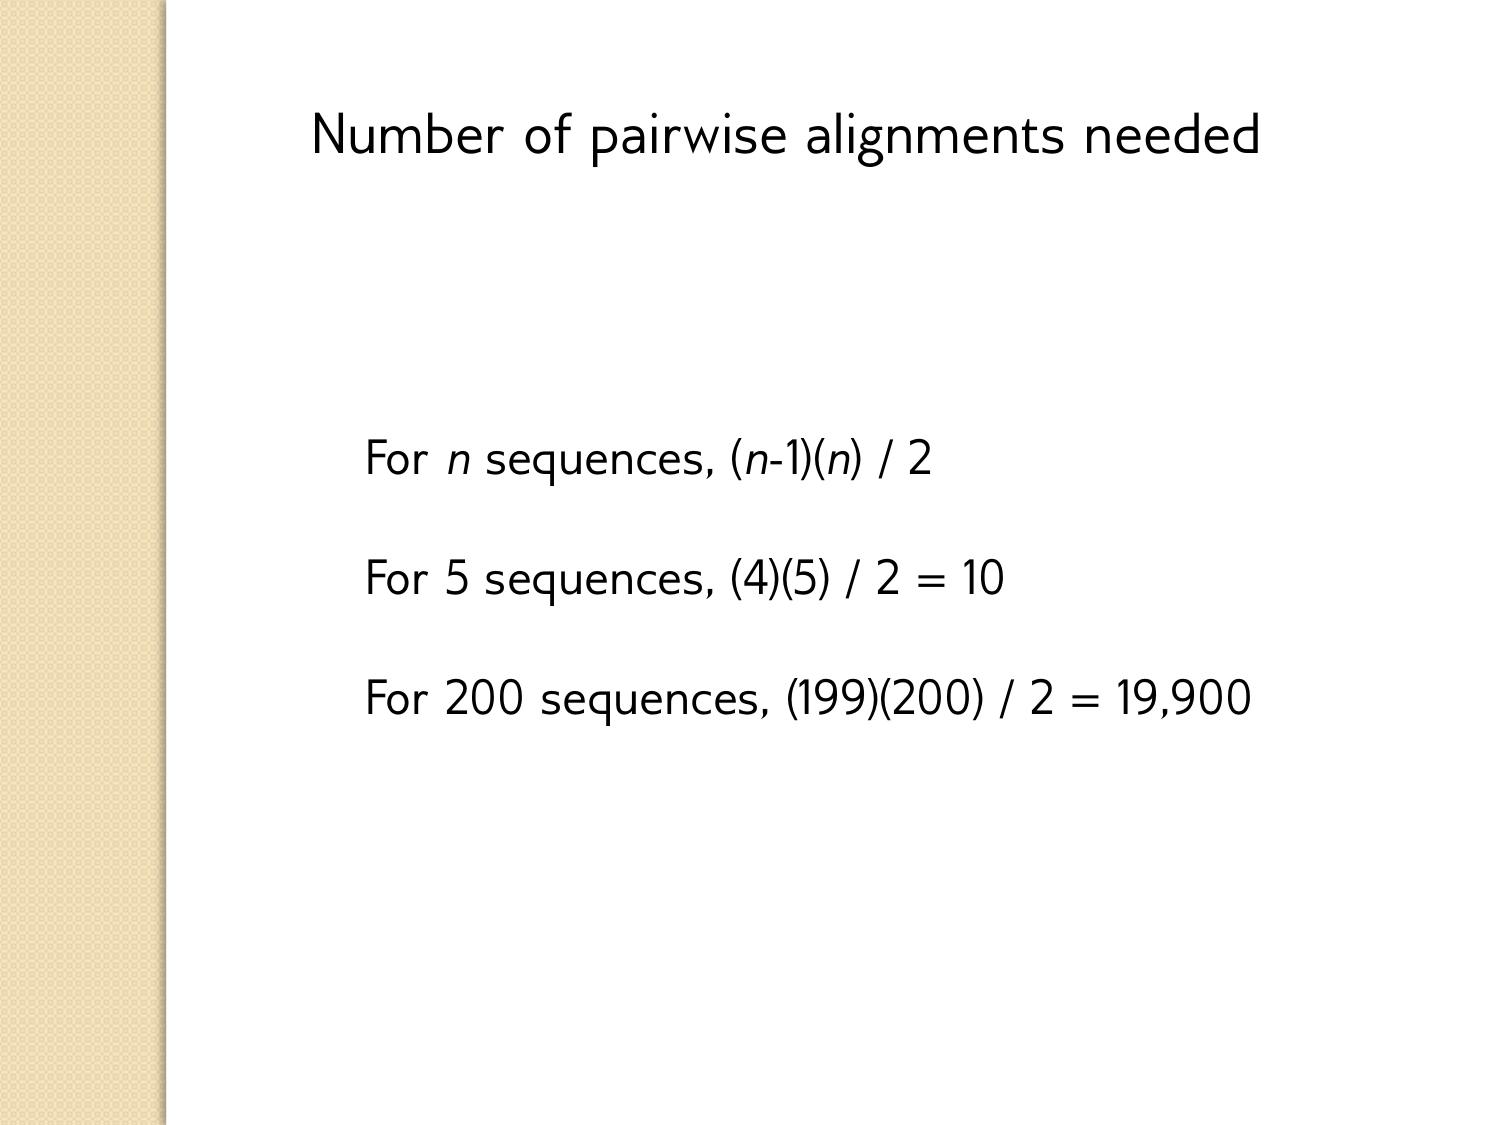

Number of pairwise alignments needed
For n sequences, (n-1)(n) / 2

For 5 sequences, (4)(5) / 2 = 10

For 200 sequences, (199)(200) / 2 = 19,900